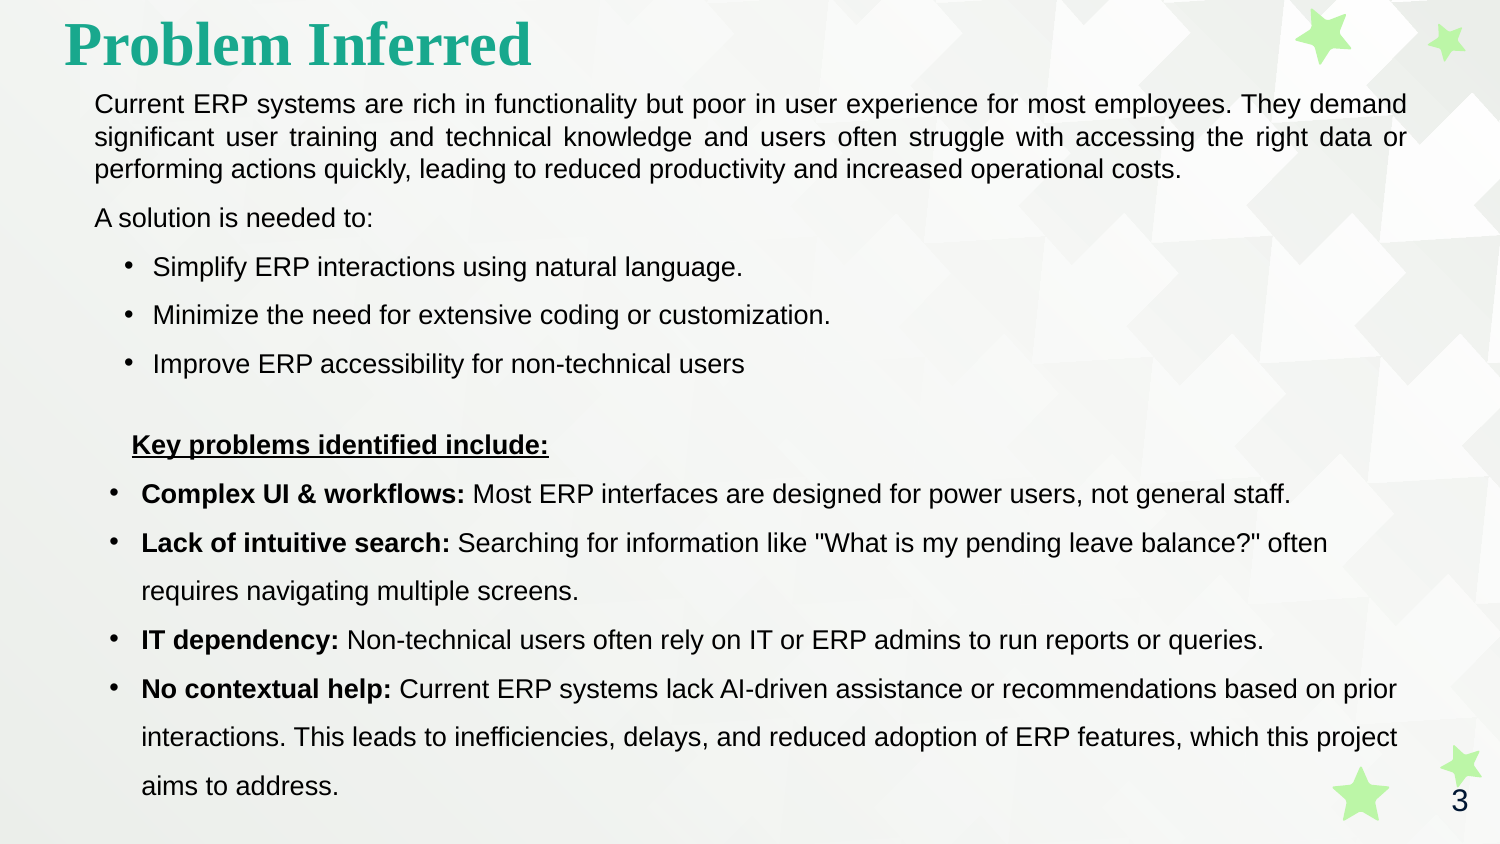

Problem Inferred

Current ERP systems are rich in functionality but poor in user experience for most employees. They demand significant user training and technical knowledge and users often struggle with accessing the right data or performing actions quickly, leading to reduced productivity and increased operational costs.
A solution is needed to:
Simplify ERP interactions using natural language.
Minimize the need for extensive coding or customization.
Improve ERP accessibility for non-technical users

 Key problems identified include:
Complex UI & workflows: Most ERP interfaces are designed for power users, not general staff.
Lack of intuitive search: Searching for information like "What is my pending leave balance?" often requires navigating multiple screens.
IT dependency: Non-technical users often rely on IT or ERP admins to run reports or queries.
No contextual help: Current ERP systems lack AI-driven assistance or recommendations based on prior interactions. This leads to inefficiencies, delays, and reduced adoption of ERP features, which this project aims to address.

3